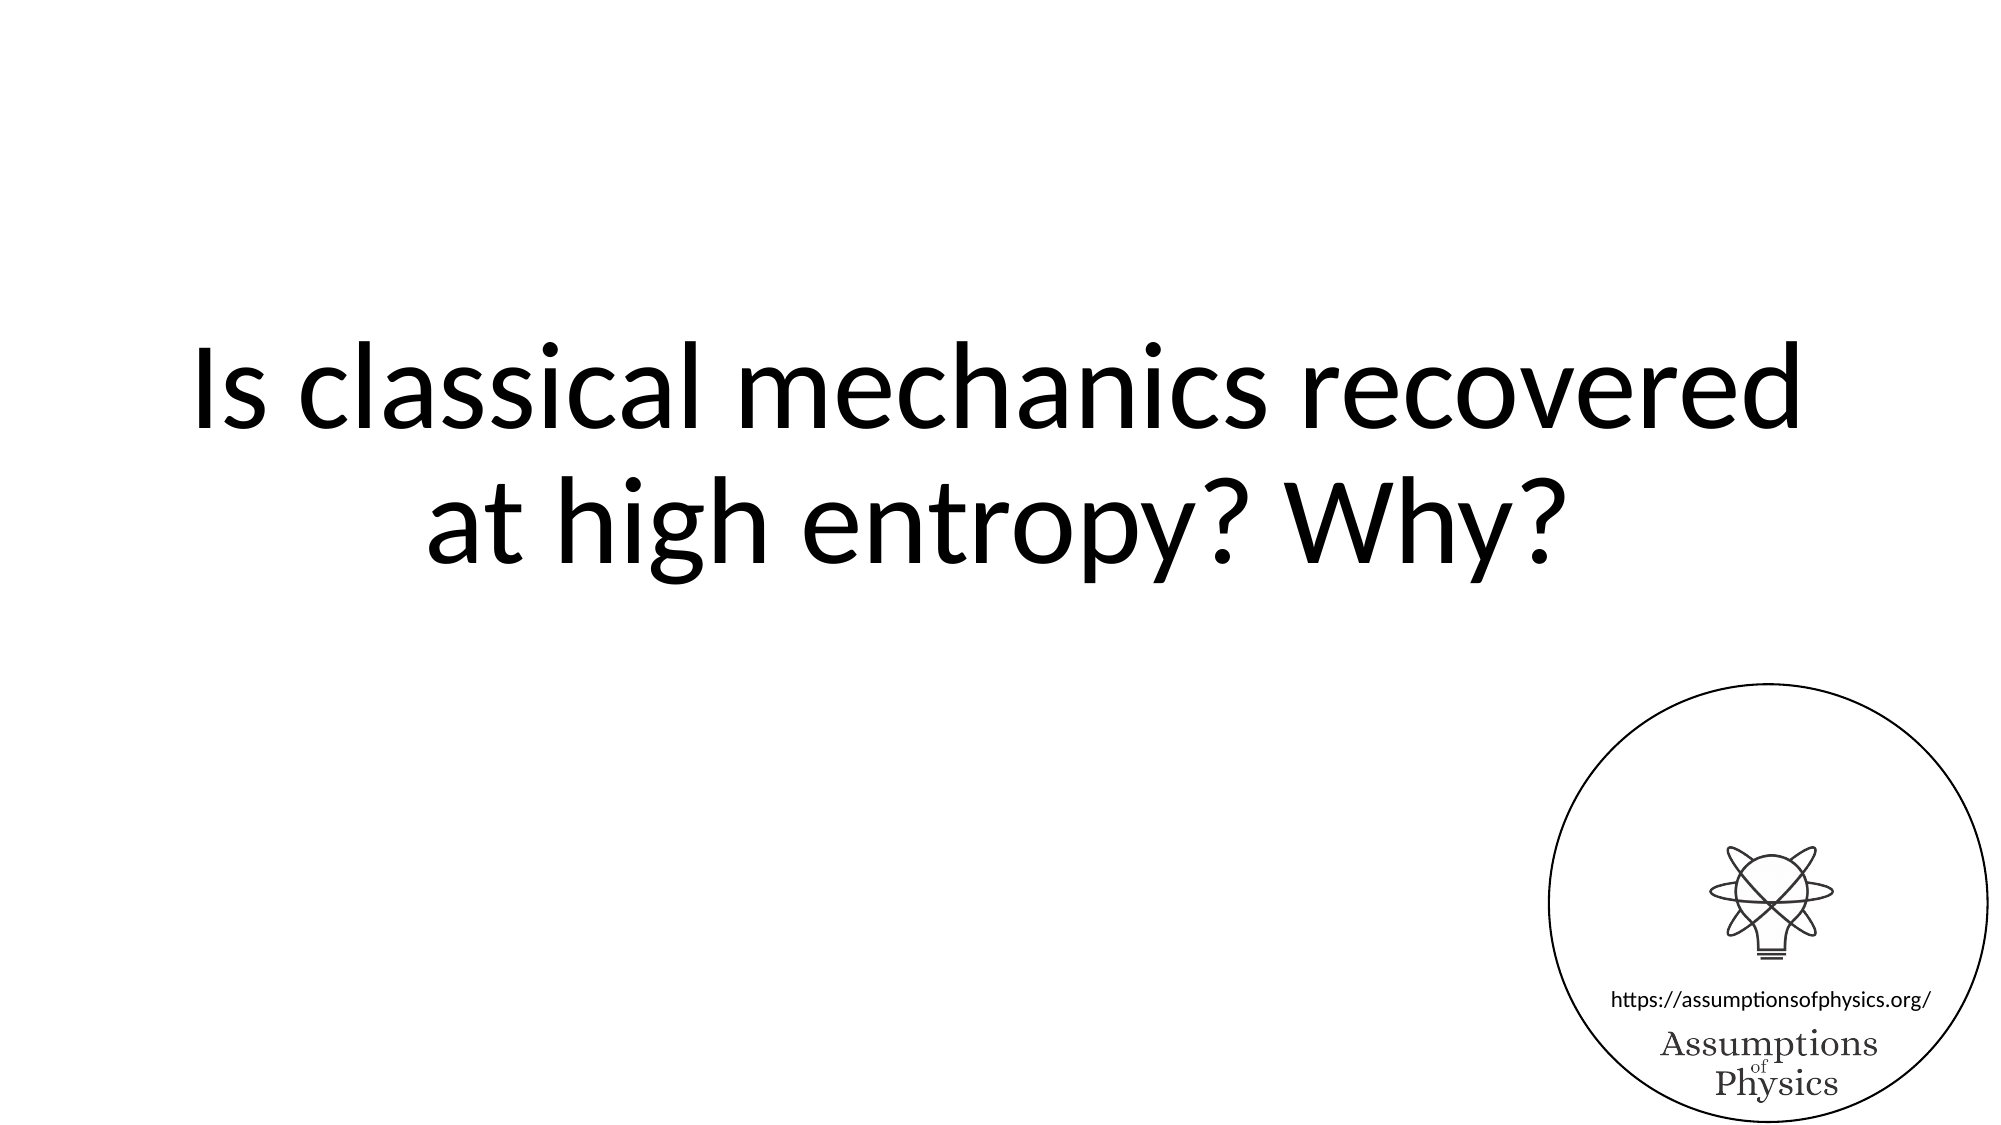

# Is classical mechanics recovered at high entropy? Why?